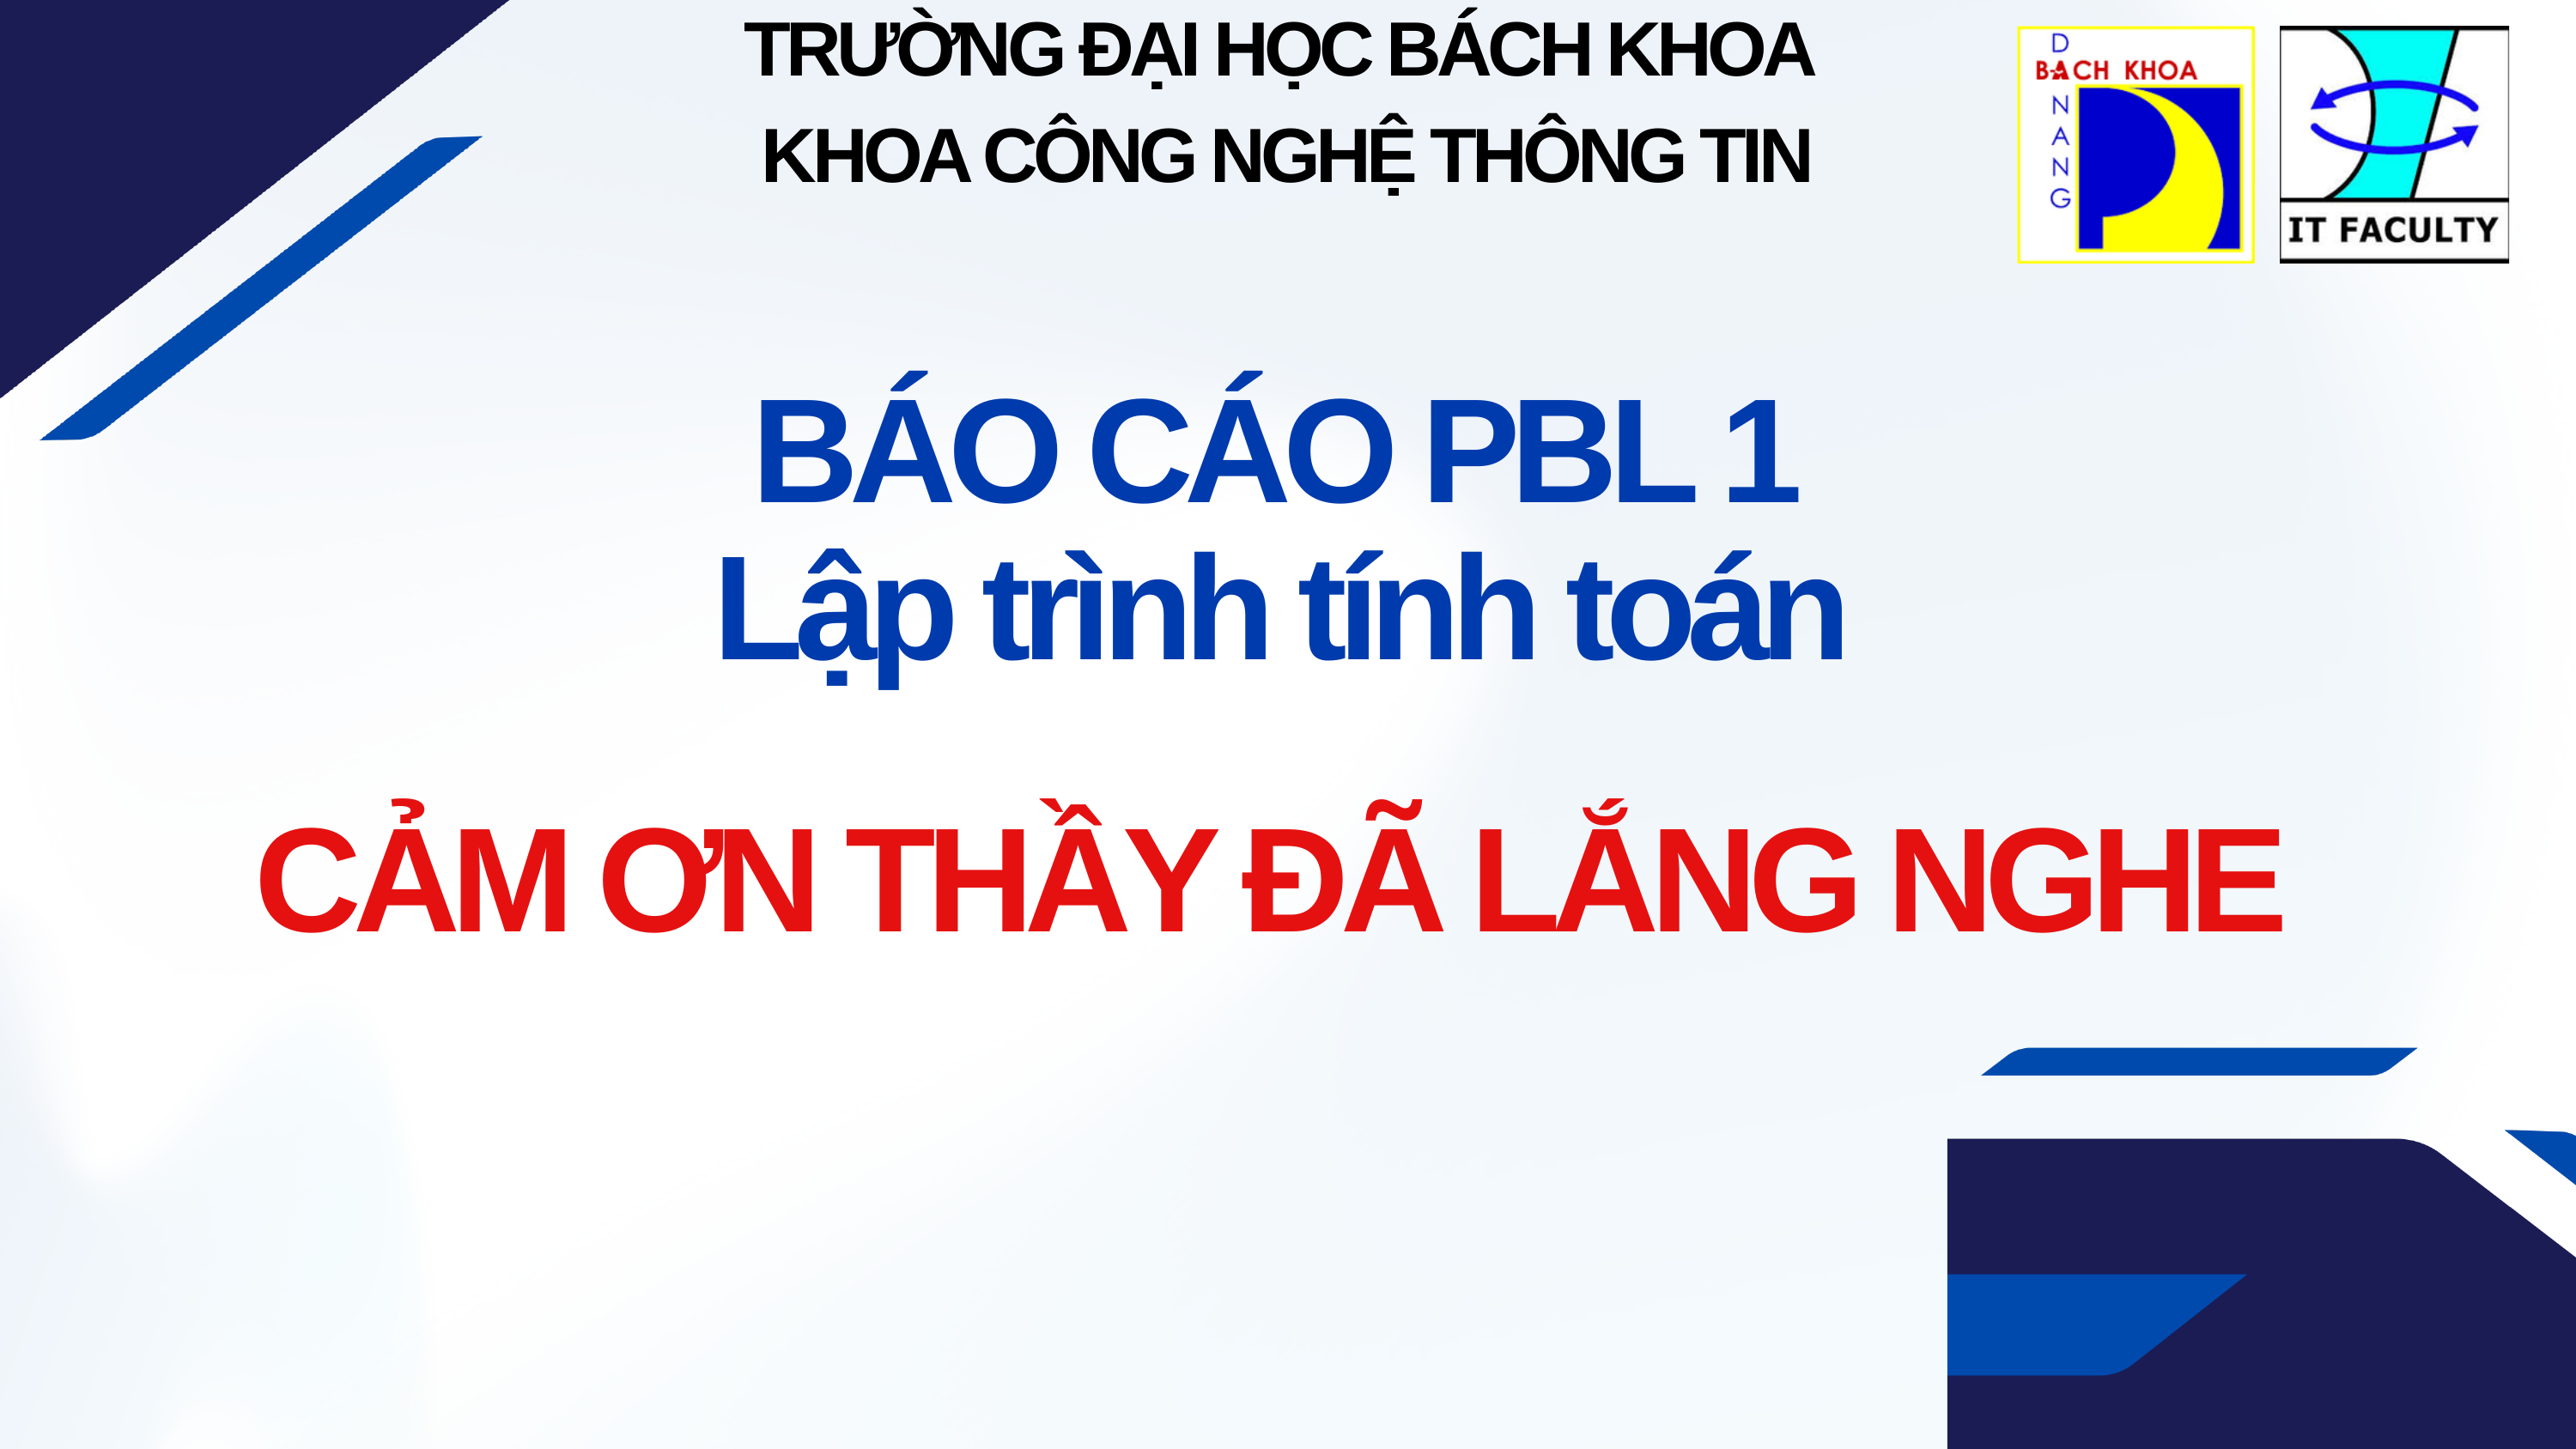

TRƯỜNG ĐẠI HỌC BÁCH KHOA

KHOA CÔNG NGHỆ THÔNG TIN
BÁO CÁO PBL 1
Lập trình tính toán
CẢM ƠN THẦY ĐÃ LẮNG NGHE